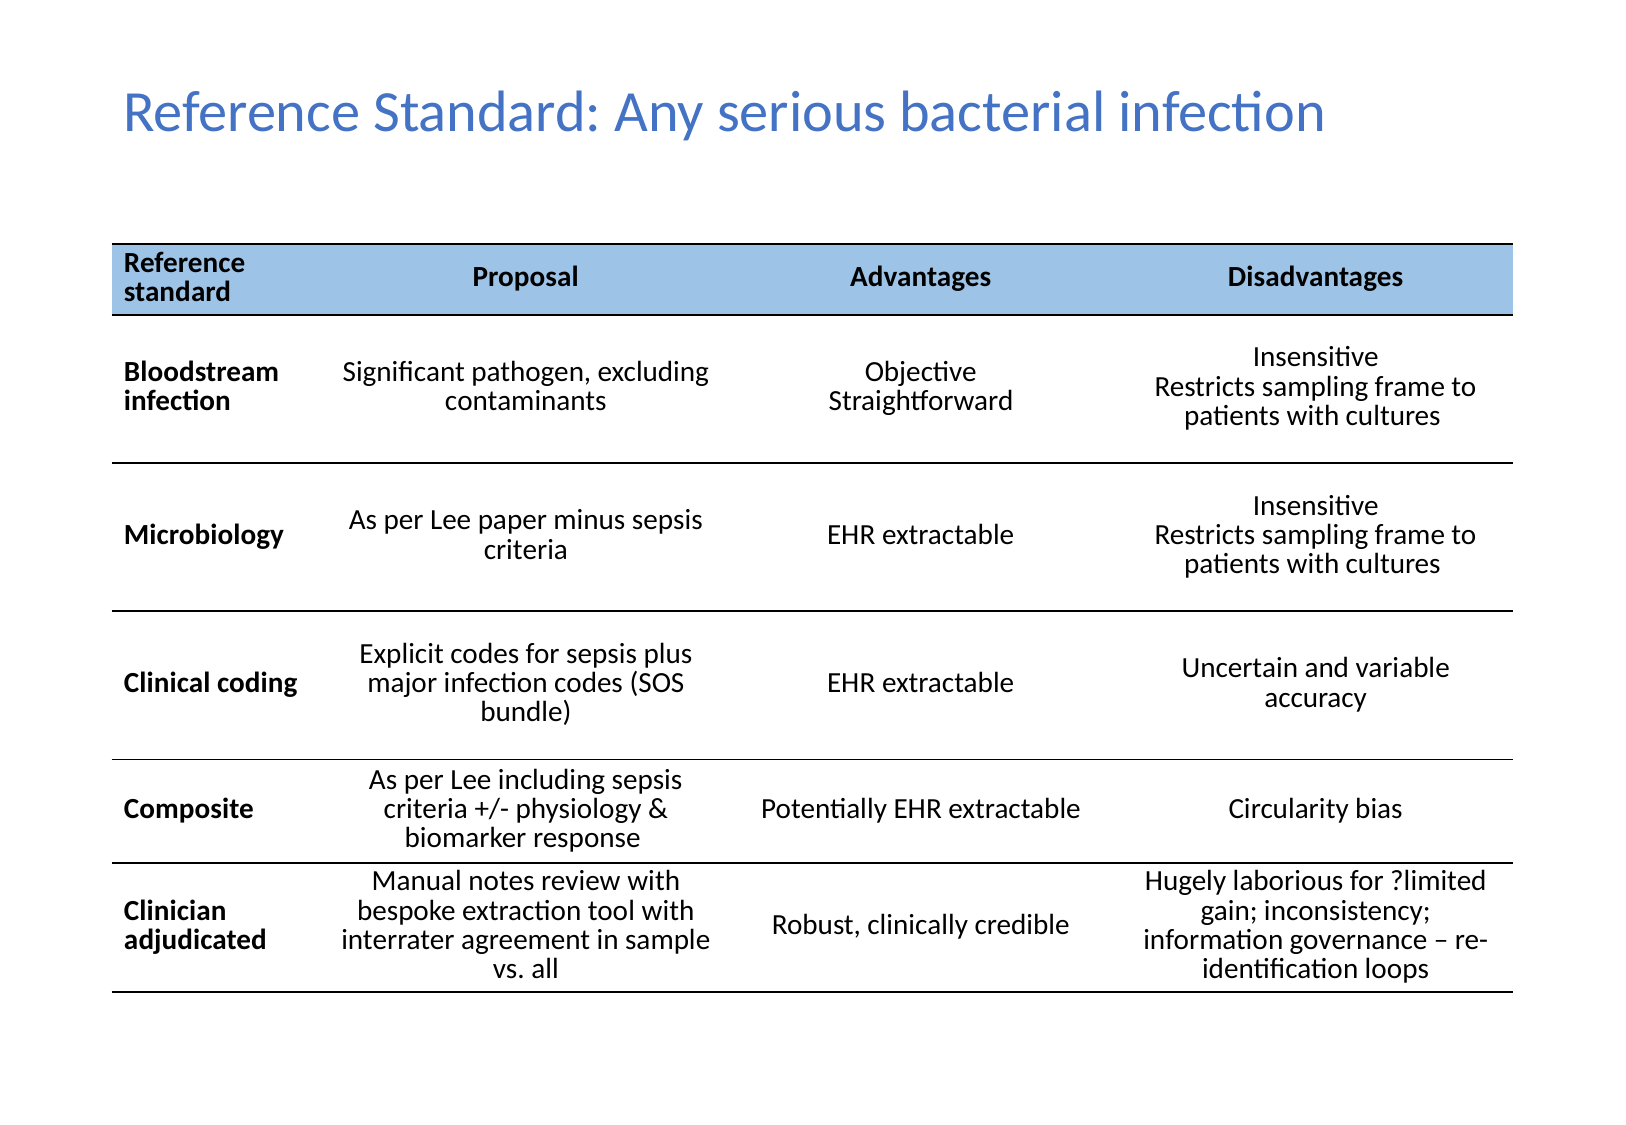

Reference Standard: Any serious bacterial infection
| Reference standard | Proposal | Advantages | Disadvantages |
| --- | --- | --- | --- |
| Bloodstream infection | Significant pathogen, excluding contaminants | Objective Straightforward | Insensitive Restricts sampling frame to patients with cultures |
| Microbiology | As per Lee paper minus sepsis criteria | EHR extractable | Insensitive Restricts sampling frame to patients with cultures |
| Clinical coding | Explicit codes for sepsis plus major infection codes (SOS bundle) | EHR extractable | Uncertain and variable accuracy |
| Composite | As per Lee including sepsis criteria +/- physiology & biomarker response | Potentially EHR extractable | Circularity bias |
| Clinician adjudicated | Manual notes review with bespoke extraction tool with interrater agreement in sample vs. all | Robust, clinically credible | Hugely laborious for ?limited gain; inconsistency; information governance – re-identification loops |